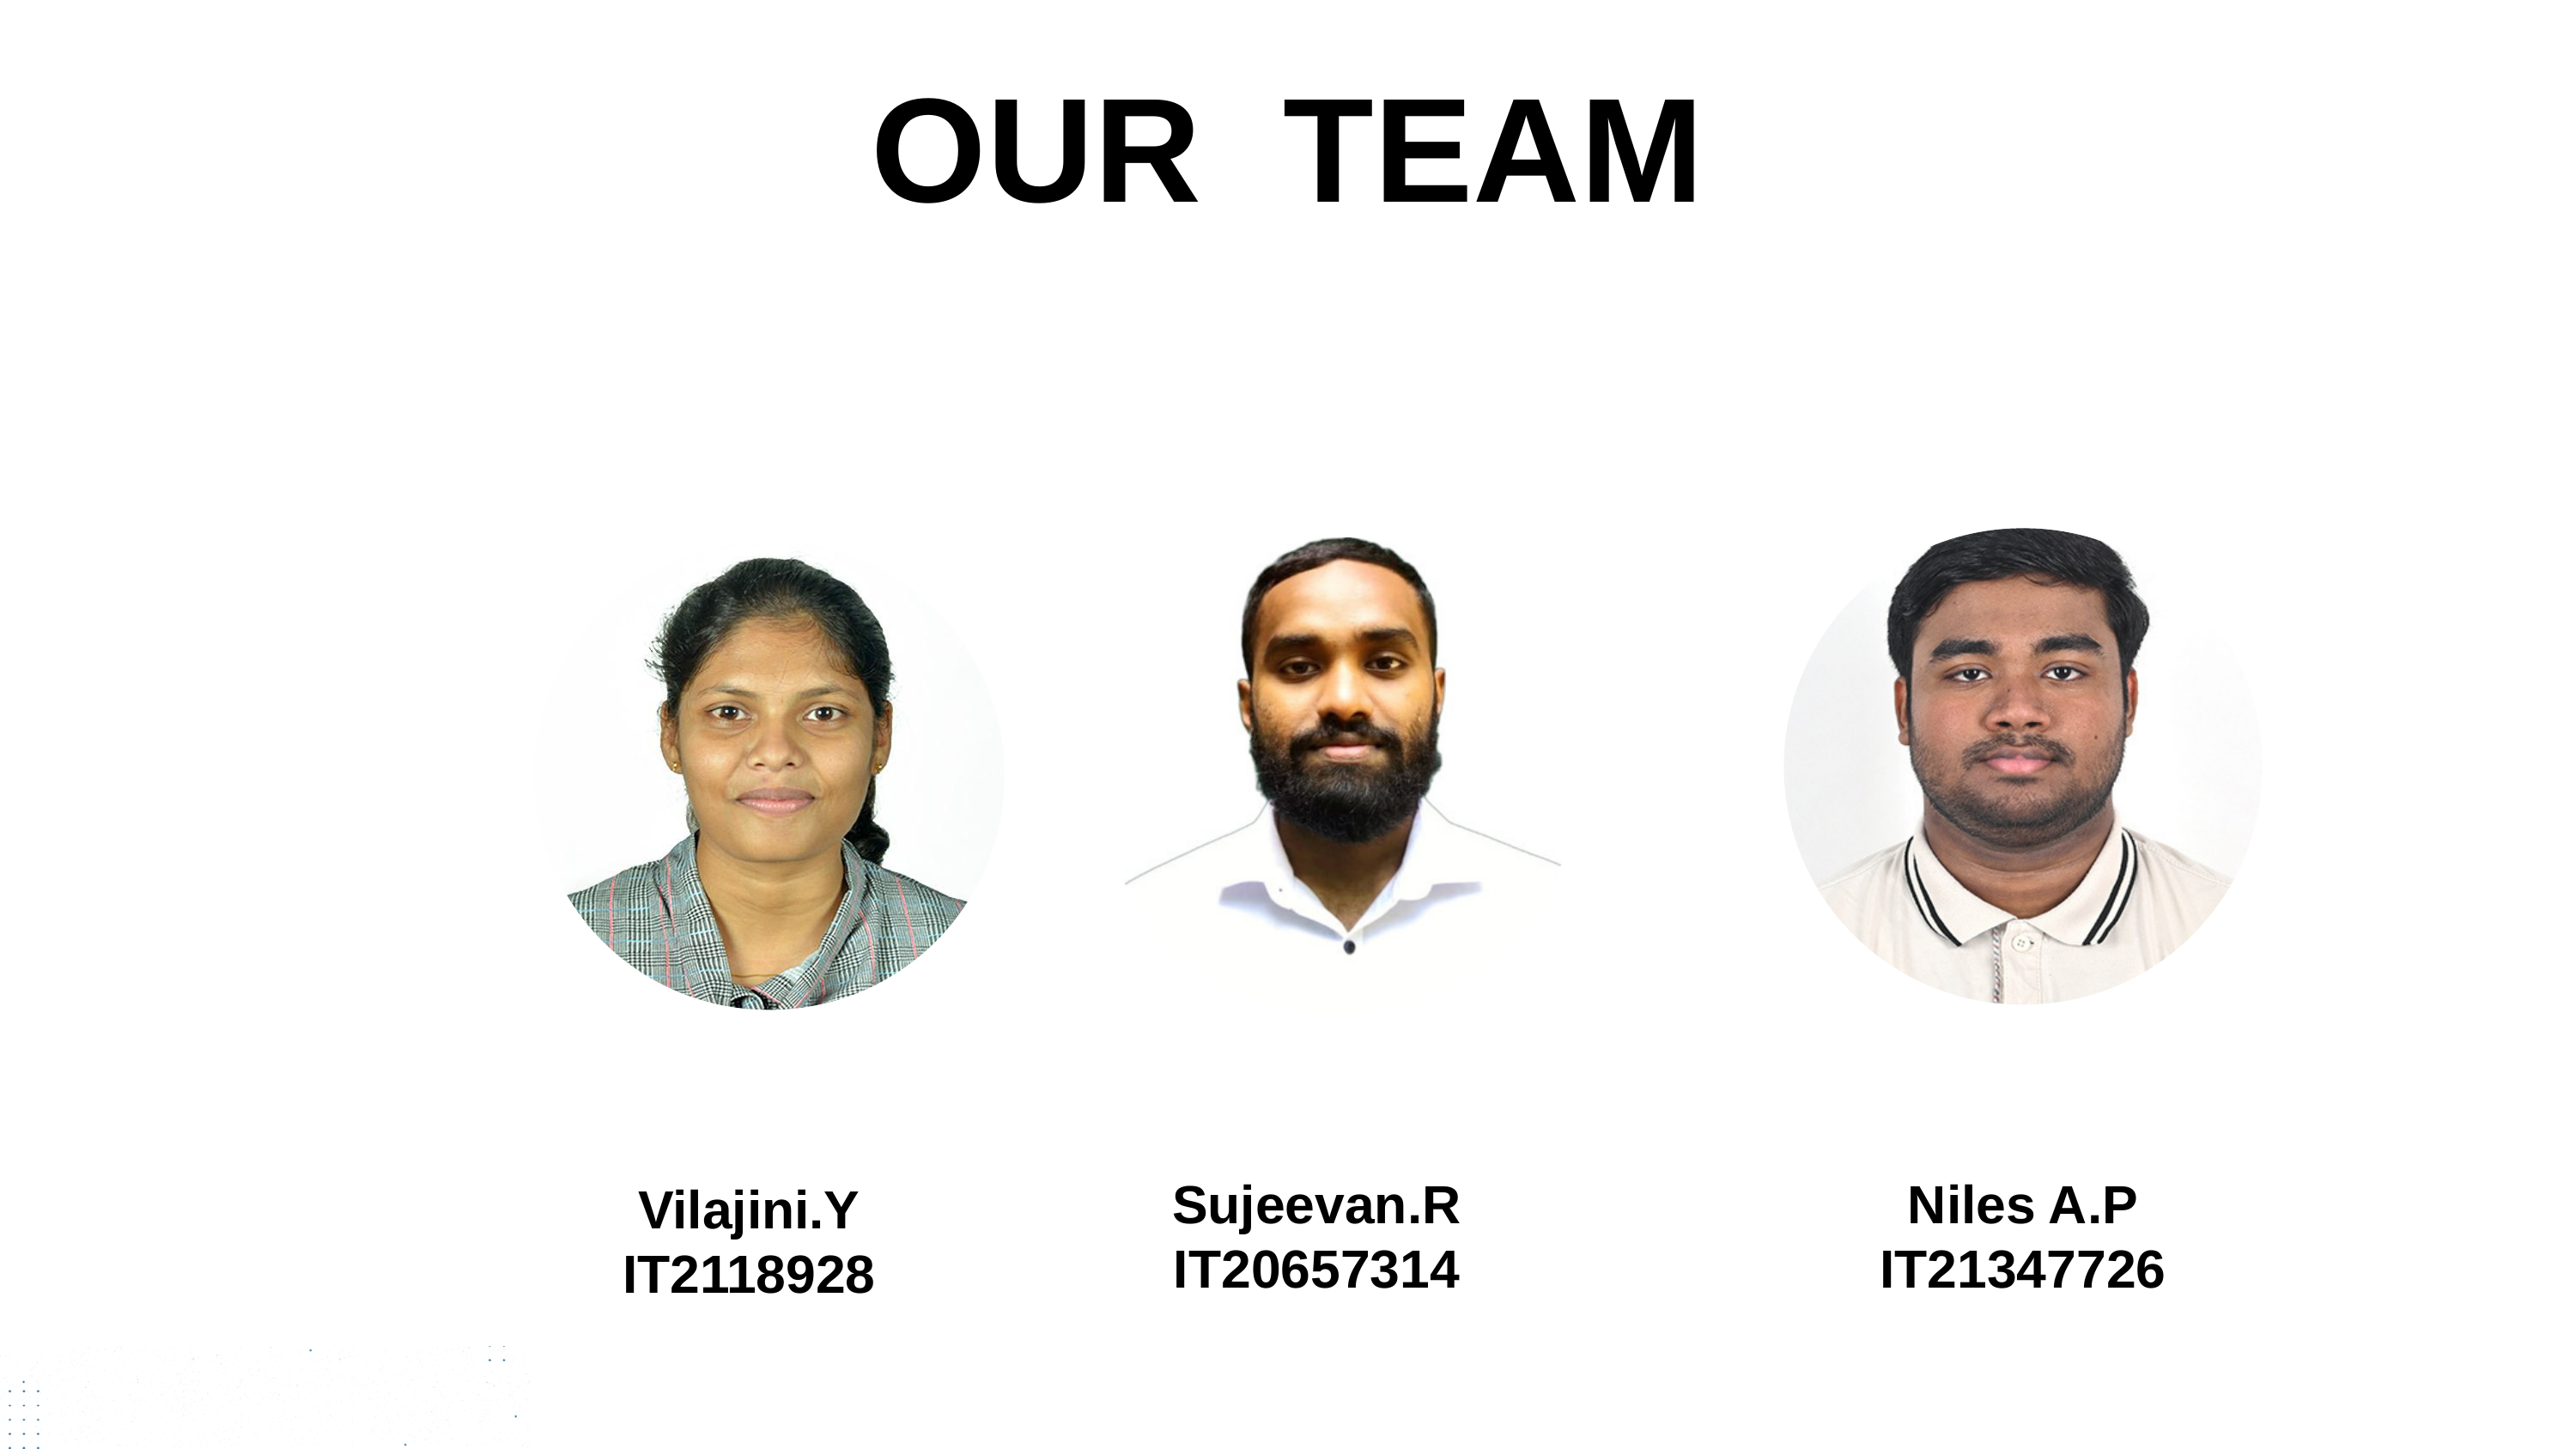

OUR  TEAM

Sujeevan.R
IT20657314
Niles A.P
IT21347726
Vilajini.Y
IT2118928